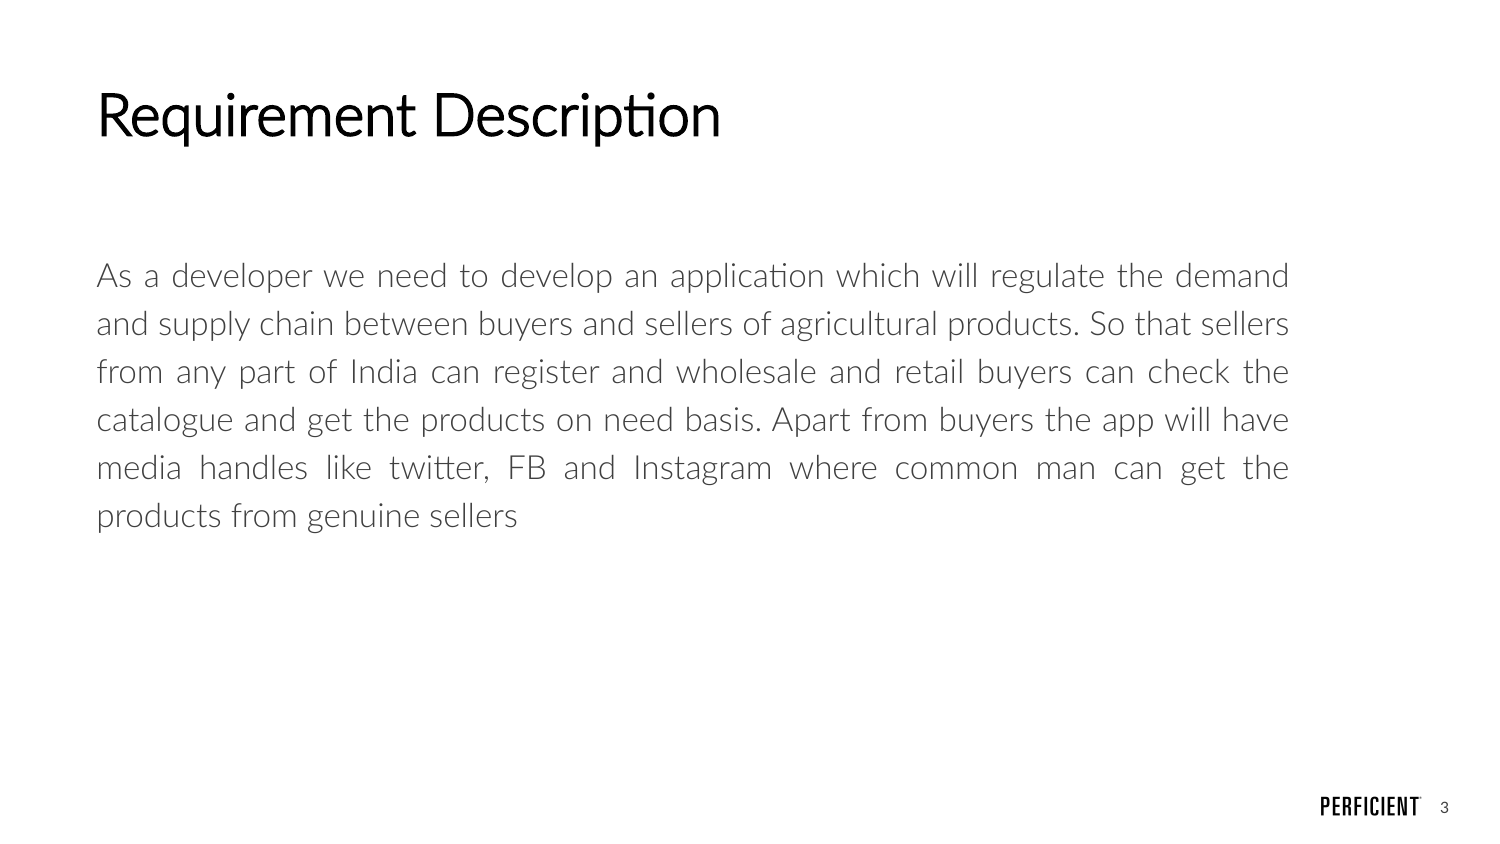

# Requirement Description
As a developer we need to develop an application which will regulate the demand and supply chain between buyers and sellers of agricultural products. So that sellers from any part of India can register and wholesale and retail buyers can check the catalogue and get the products on need basis. Apart from buyers the app will have media handles like twitter, FB and Instagram where common man can get the products from genuine sellers